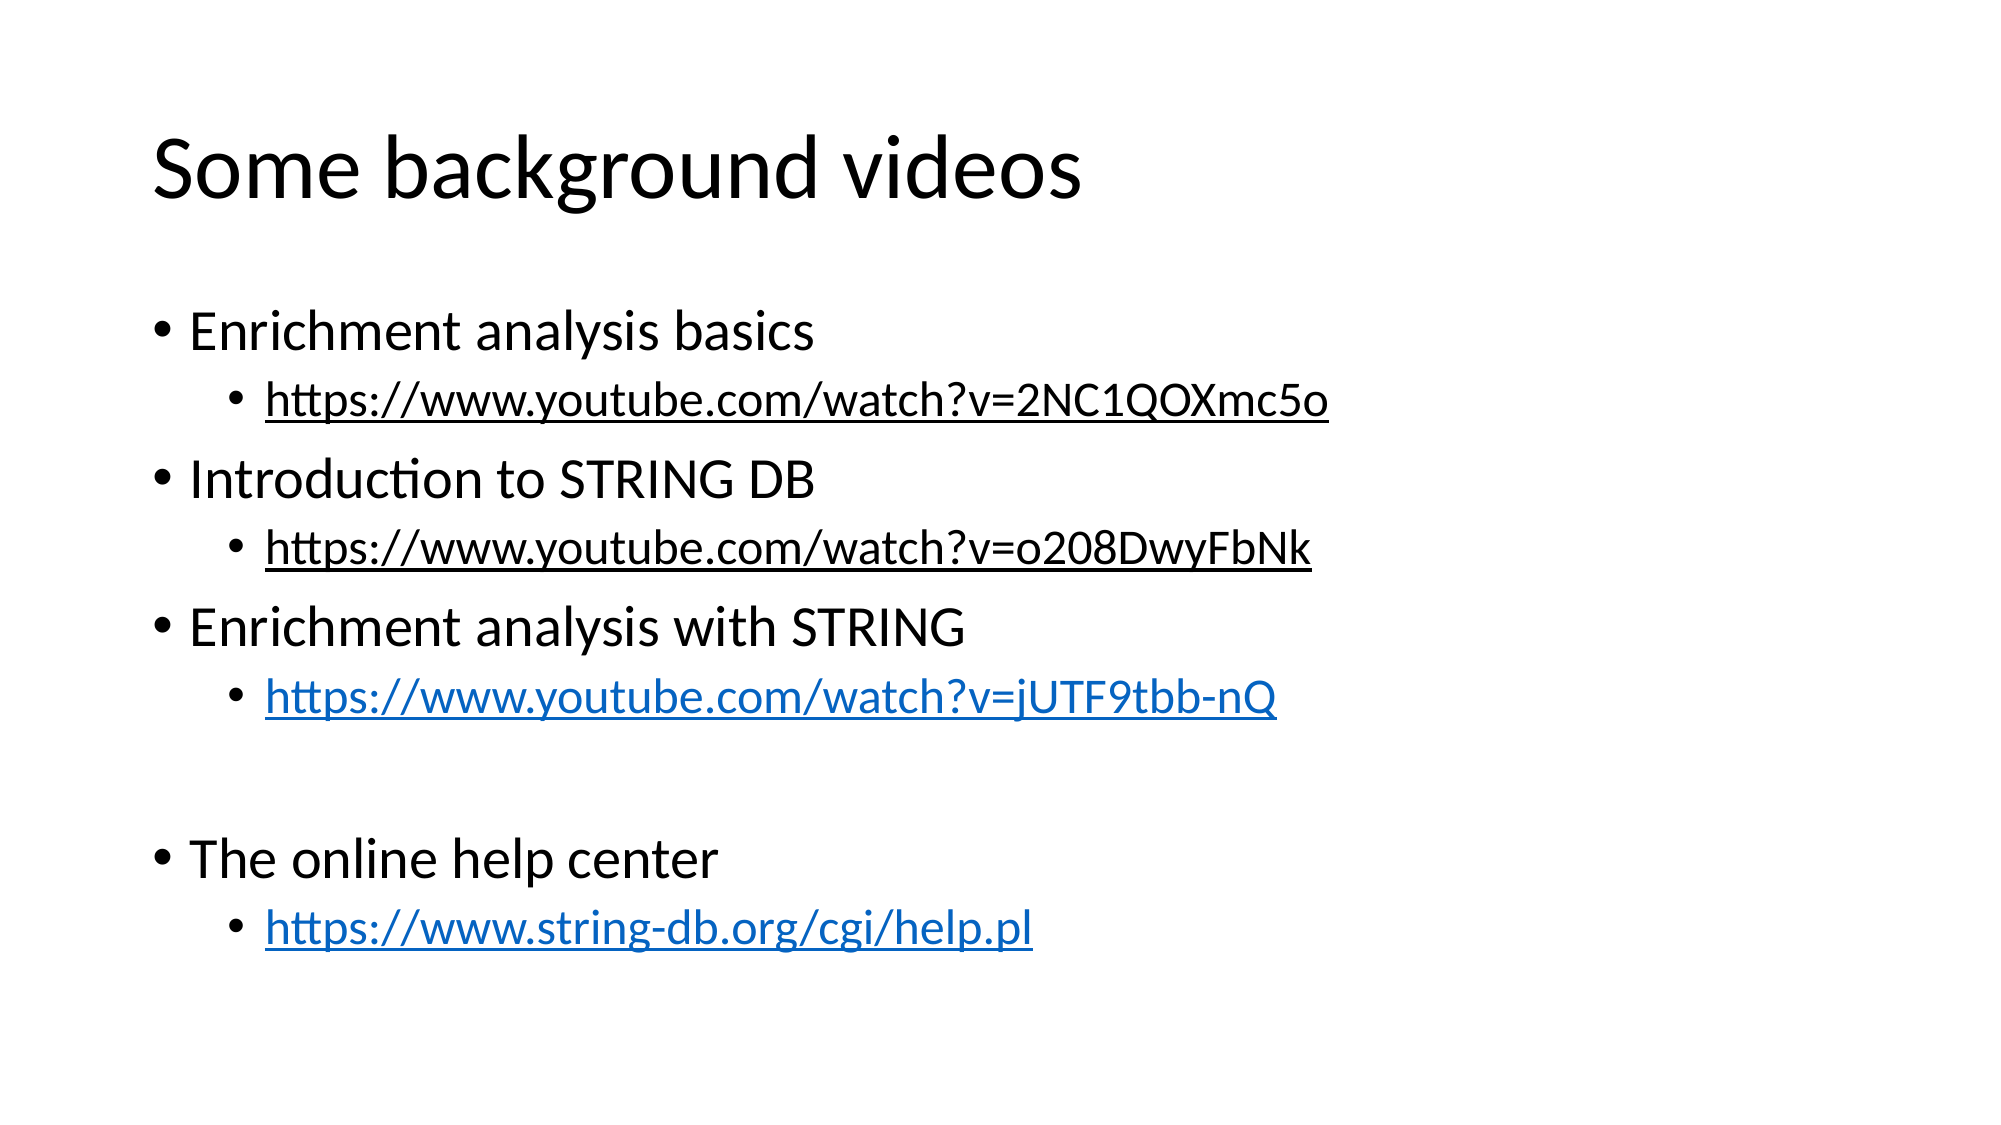

# Some background videos
Enrichment analysis basics
https://www.youtube.com/watch?v=2NC1QOXmc5o
Introduction to STRING DB
https://www.youtube.com/watch?v=o208DwyFbNk
Enrichment analysis with STRING
https://www.youtube.com/watch?v=jUTF9tbb-nQ

The online help center
https://www.string-db.org/cgi/help.pl